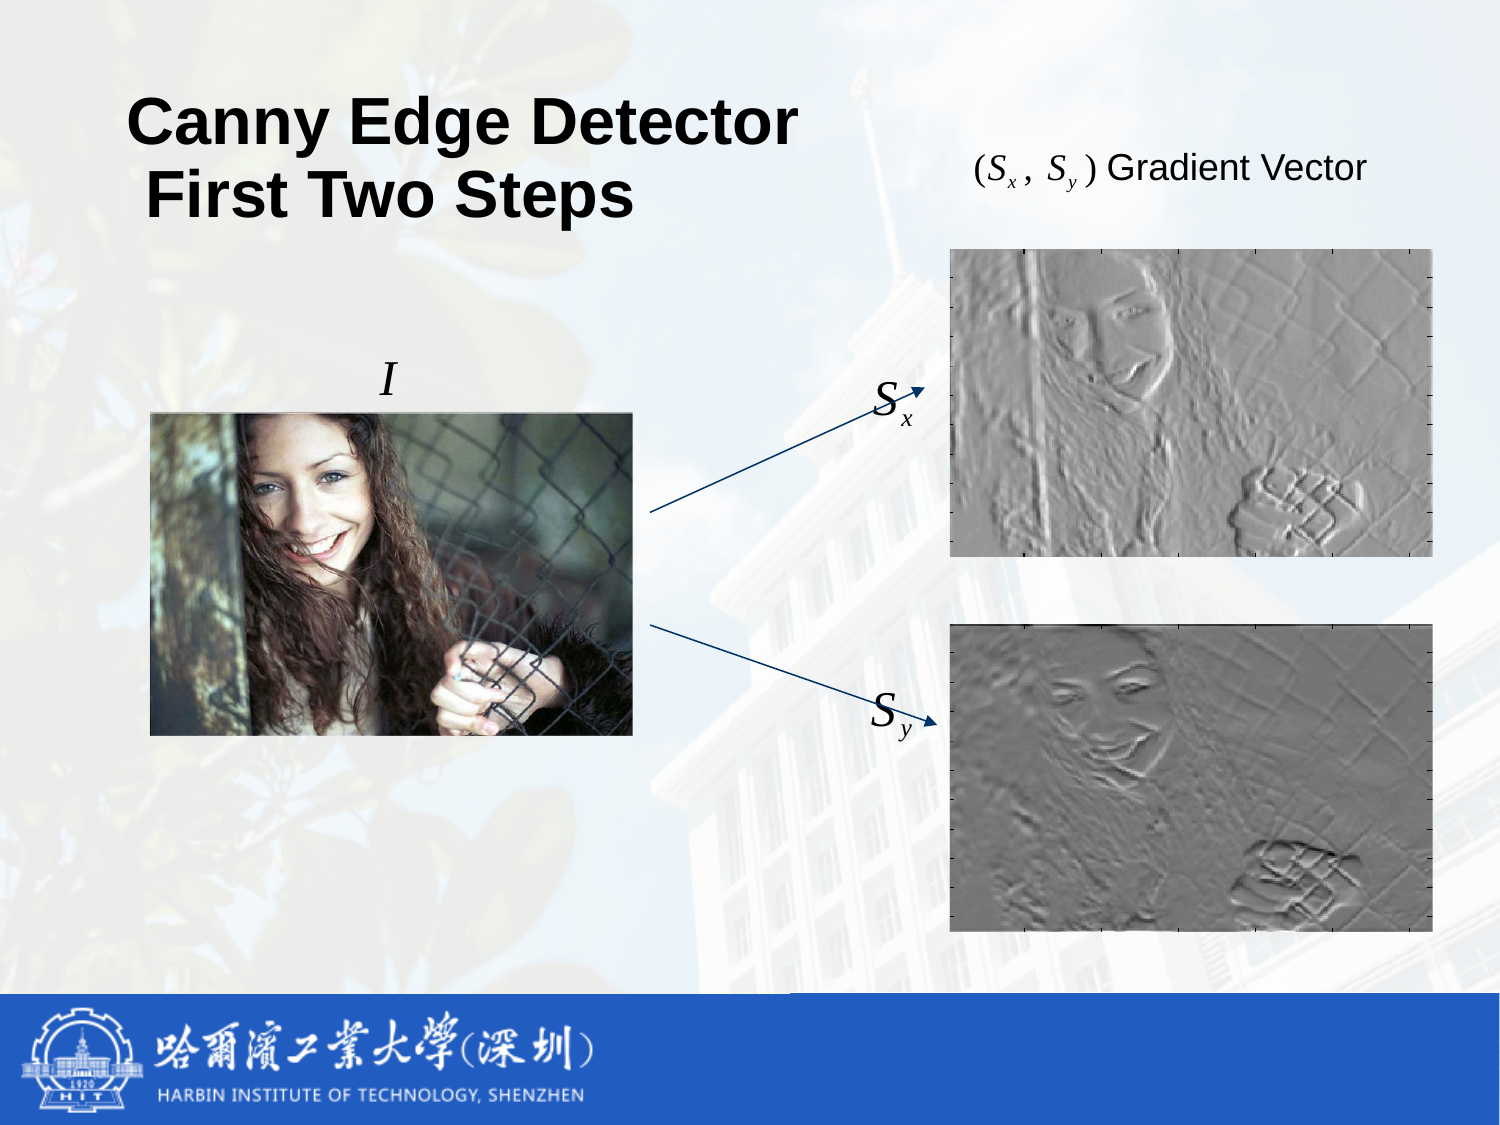

# Canny Edge Detector  First Two Steps
(Sx ,  Sy ) Gradient Vector

I
Sx

Sy